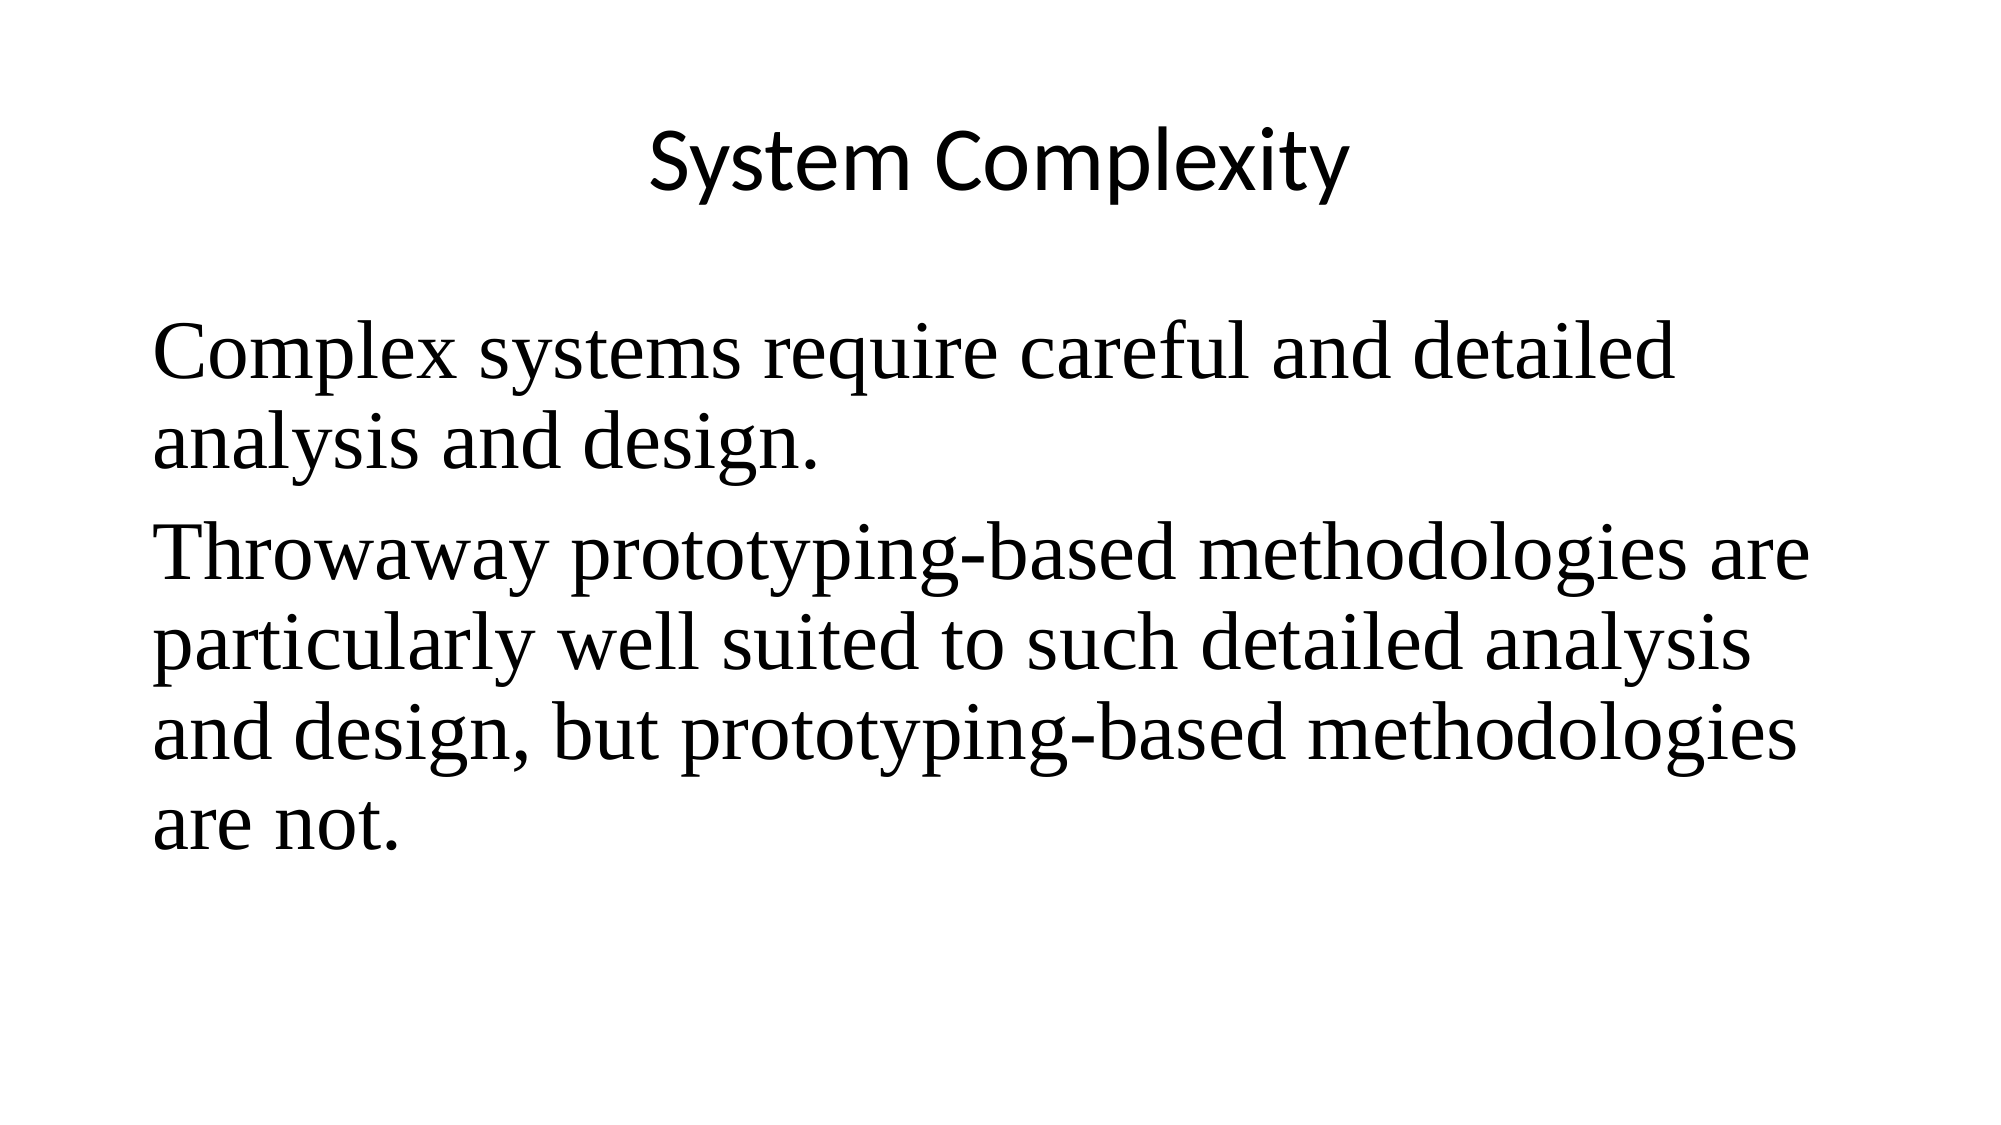

# System Complexity
Complex systems require careful and detailed analysis and design.
Throwaway prototyping-based methodologies are particularly well suited to such detailed analysis and design, but prototyping-based methodologies are not.